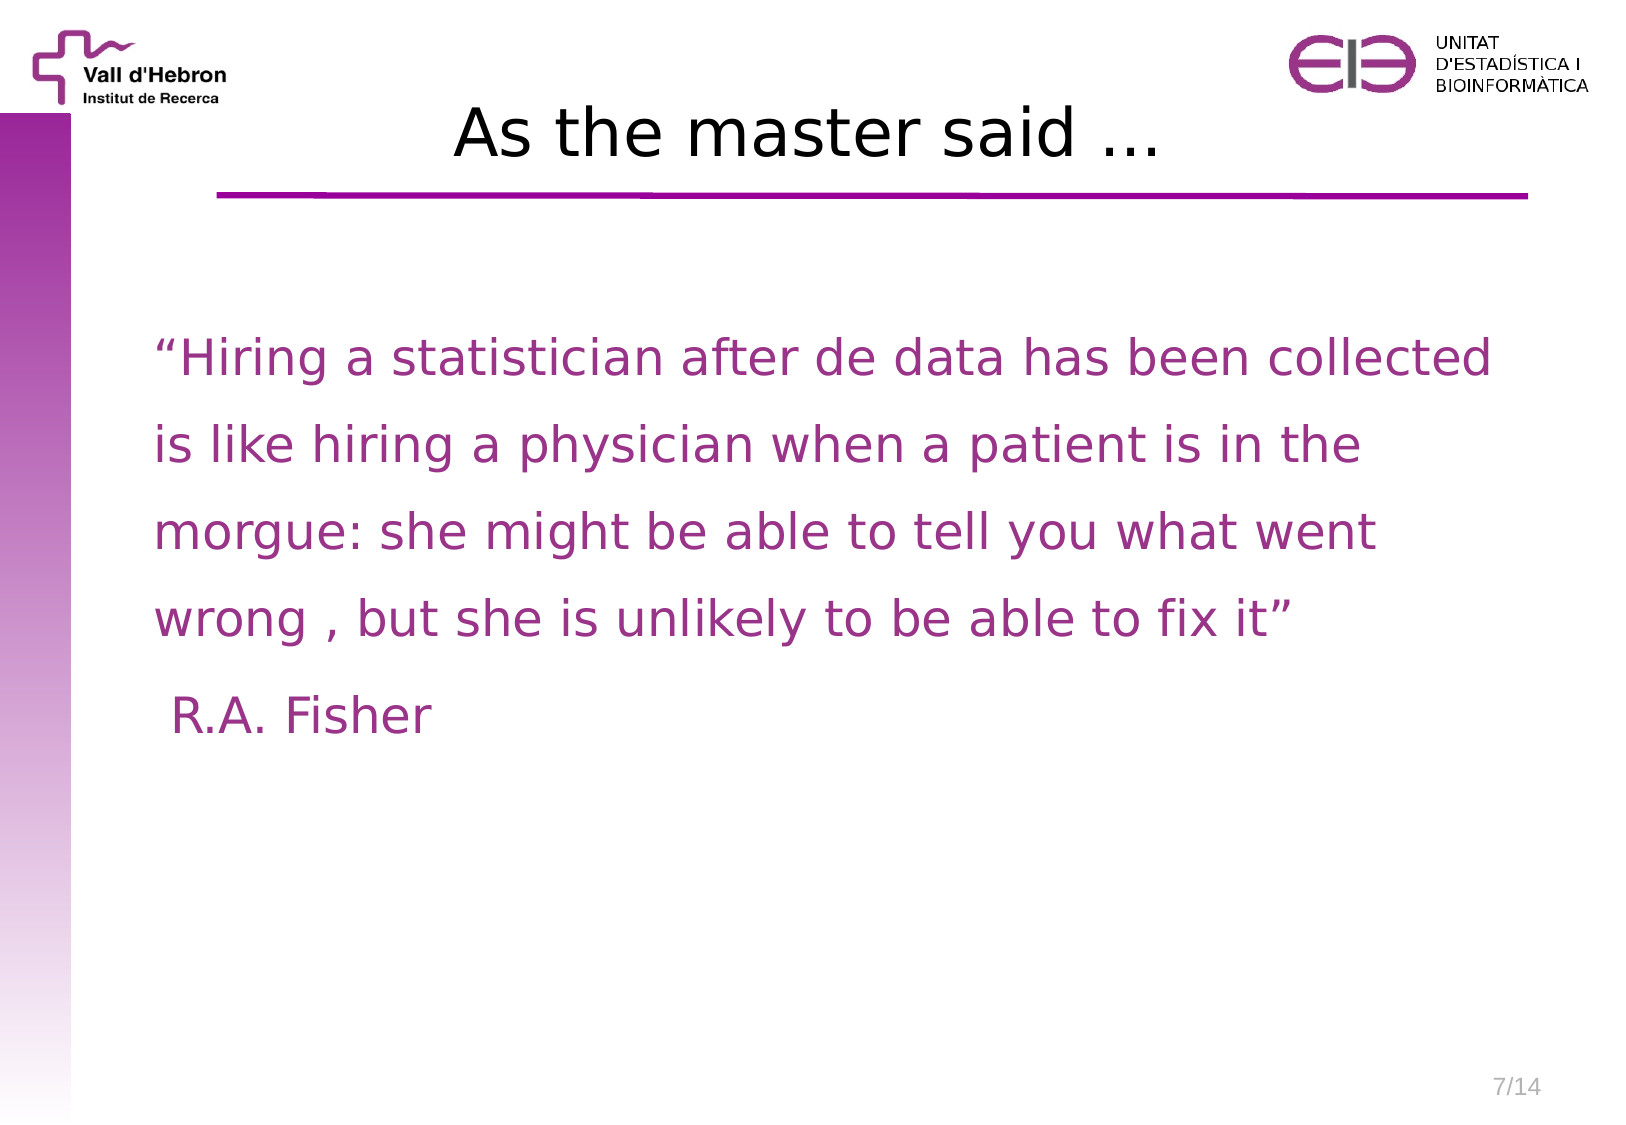

# As the master said ...

“Hiring a statistician after de data has been collected is like hiring a physician when a patient is in the morgue: she might be able to tell you what went wrong , but she is unlikely to be able to fix it”
 R.A. Fisher